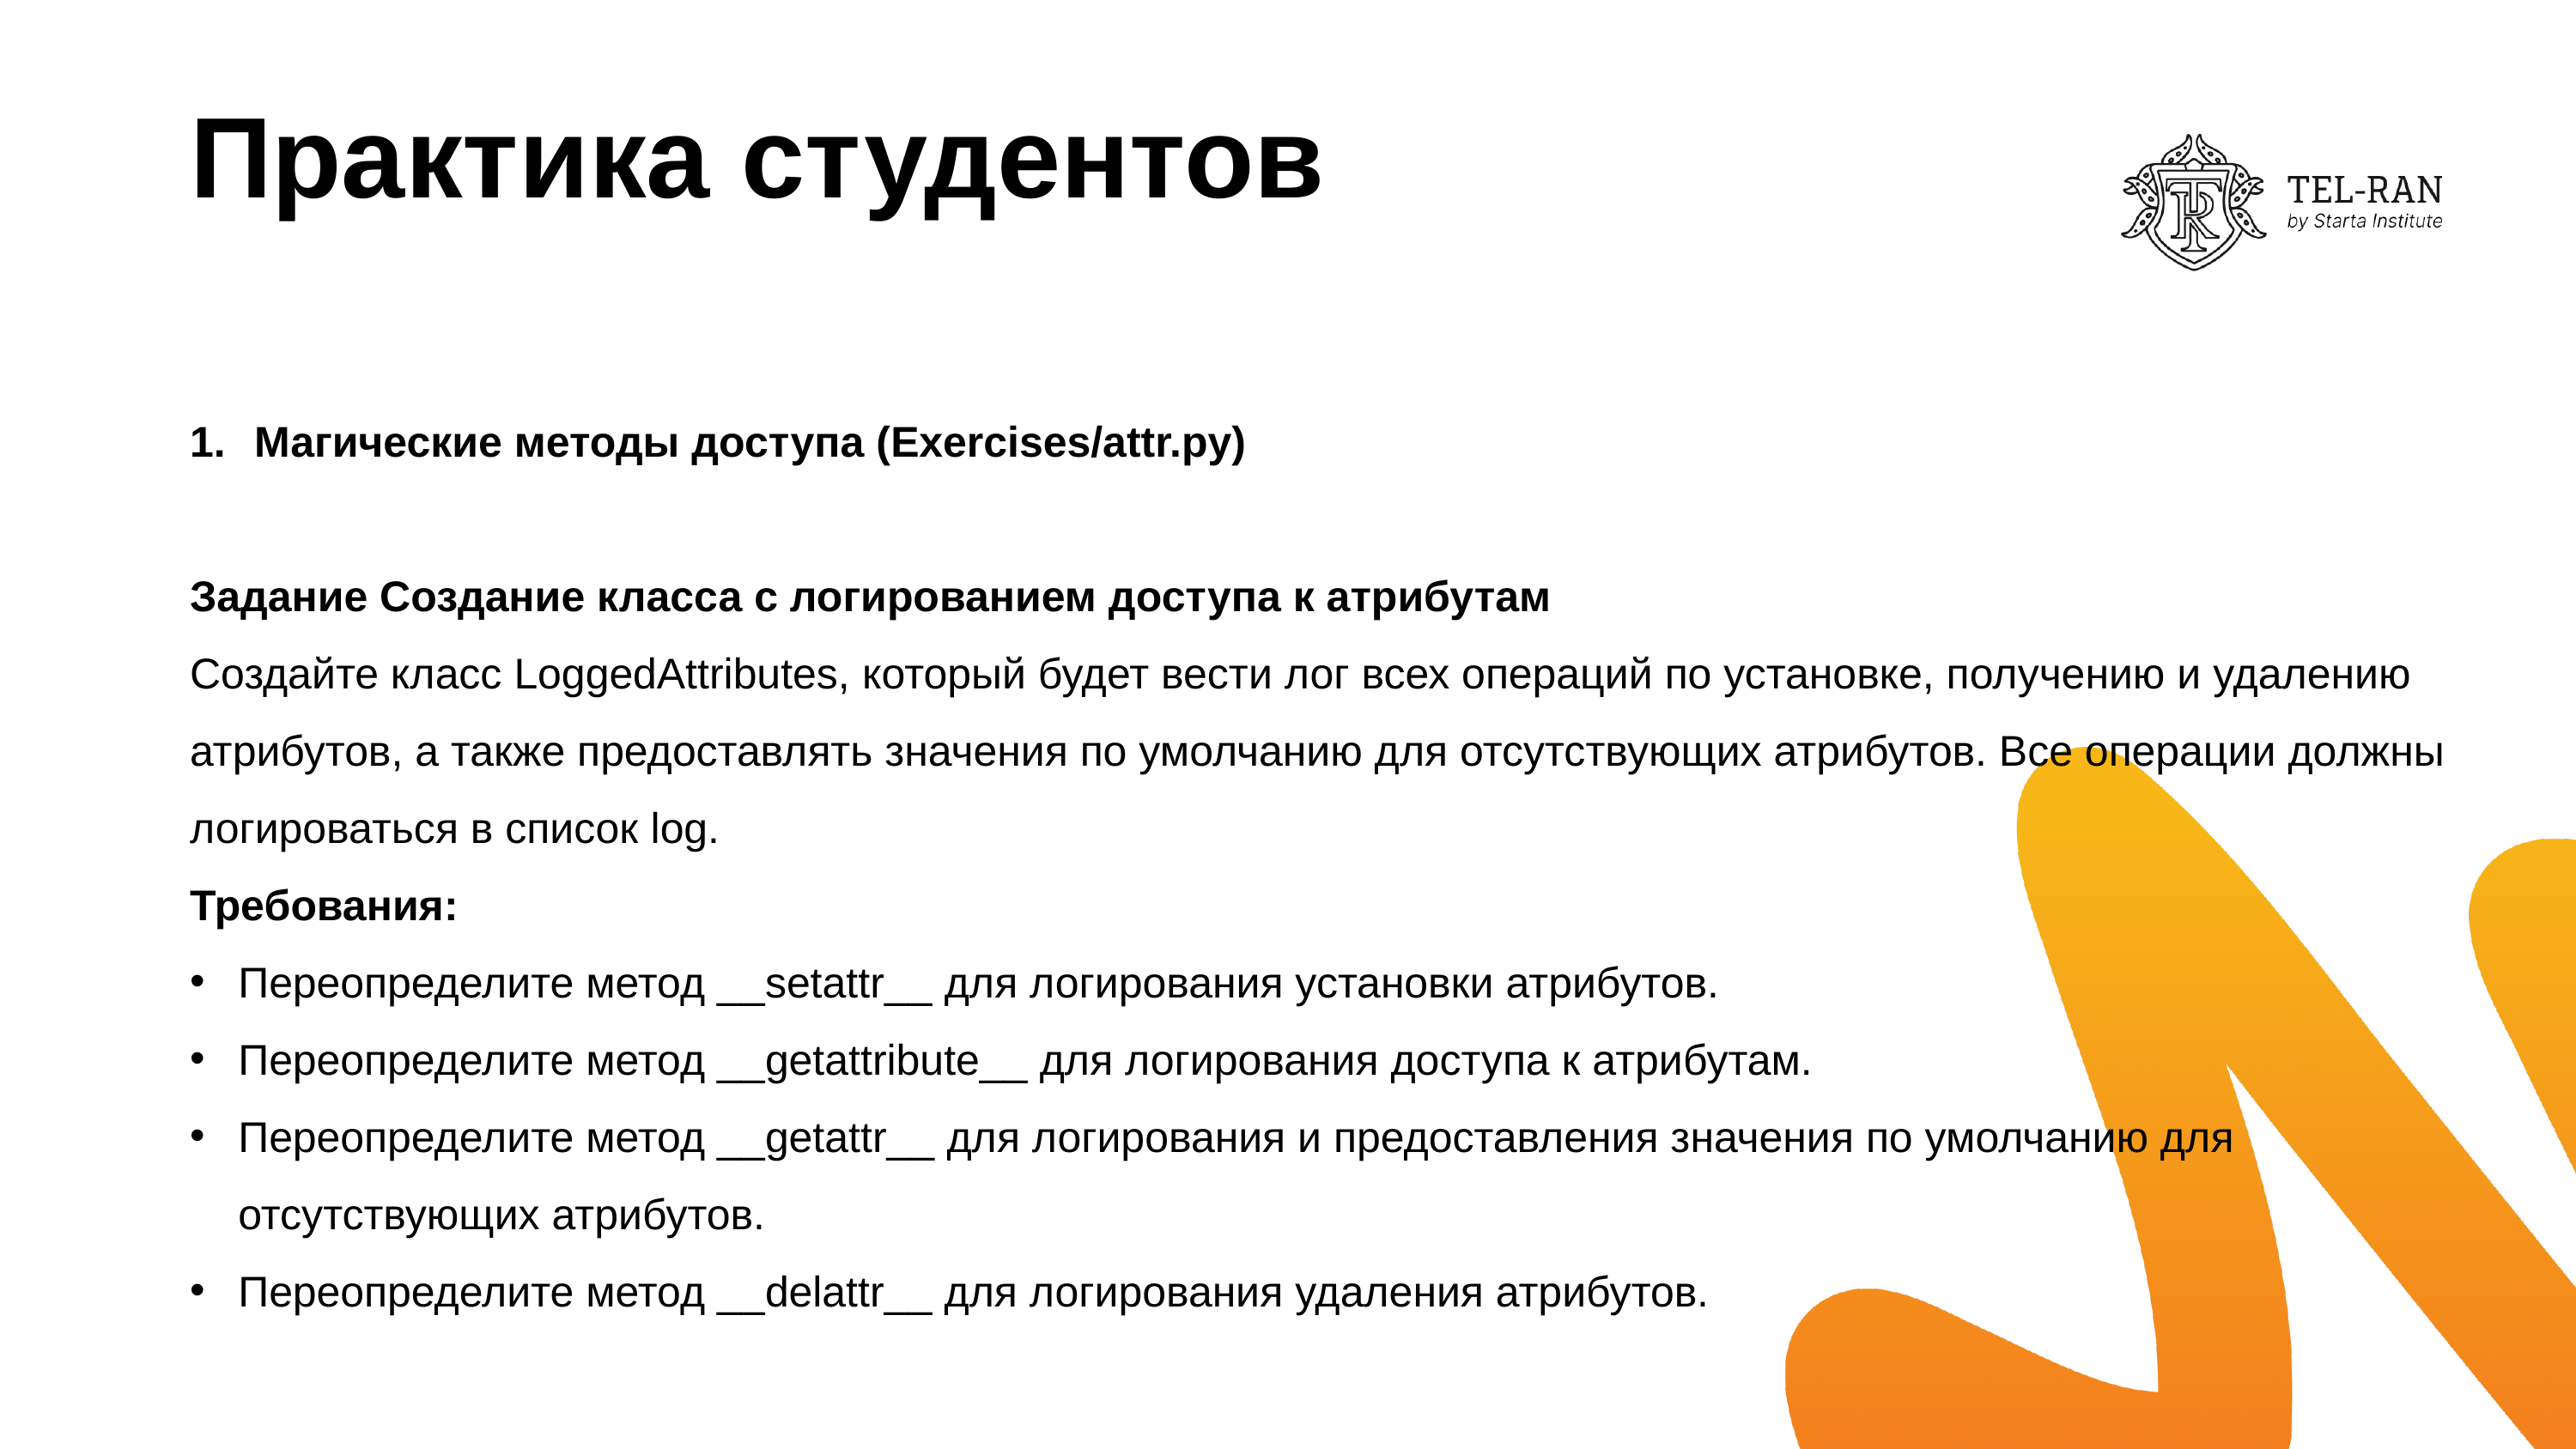

# Практика студентов
Магические методы доступа (Exercises/attr.py)

Задание Создание класса с логированием доступа к атрибутам
Создайте класс LoggedAttributes, который будет вести лог всех операций по установке, получению и удалению атрибутов, а также предоставлять значения по умолчанию для отсутствующих атрибутов. Все операции должны логироваться в список log.
Требования:
Переопределите метод __setattr__ для логирования установки атрибутов.
Переопределите метод __getattribute__ для логирования доступа к атрибутам.
Переопределите метод __getattr__ для логирования и предоставления значения по умолчанию для отсутствующих атрибутов.
Переопределите метод __delattr__ для логирования удаления атрибутов.